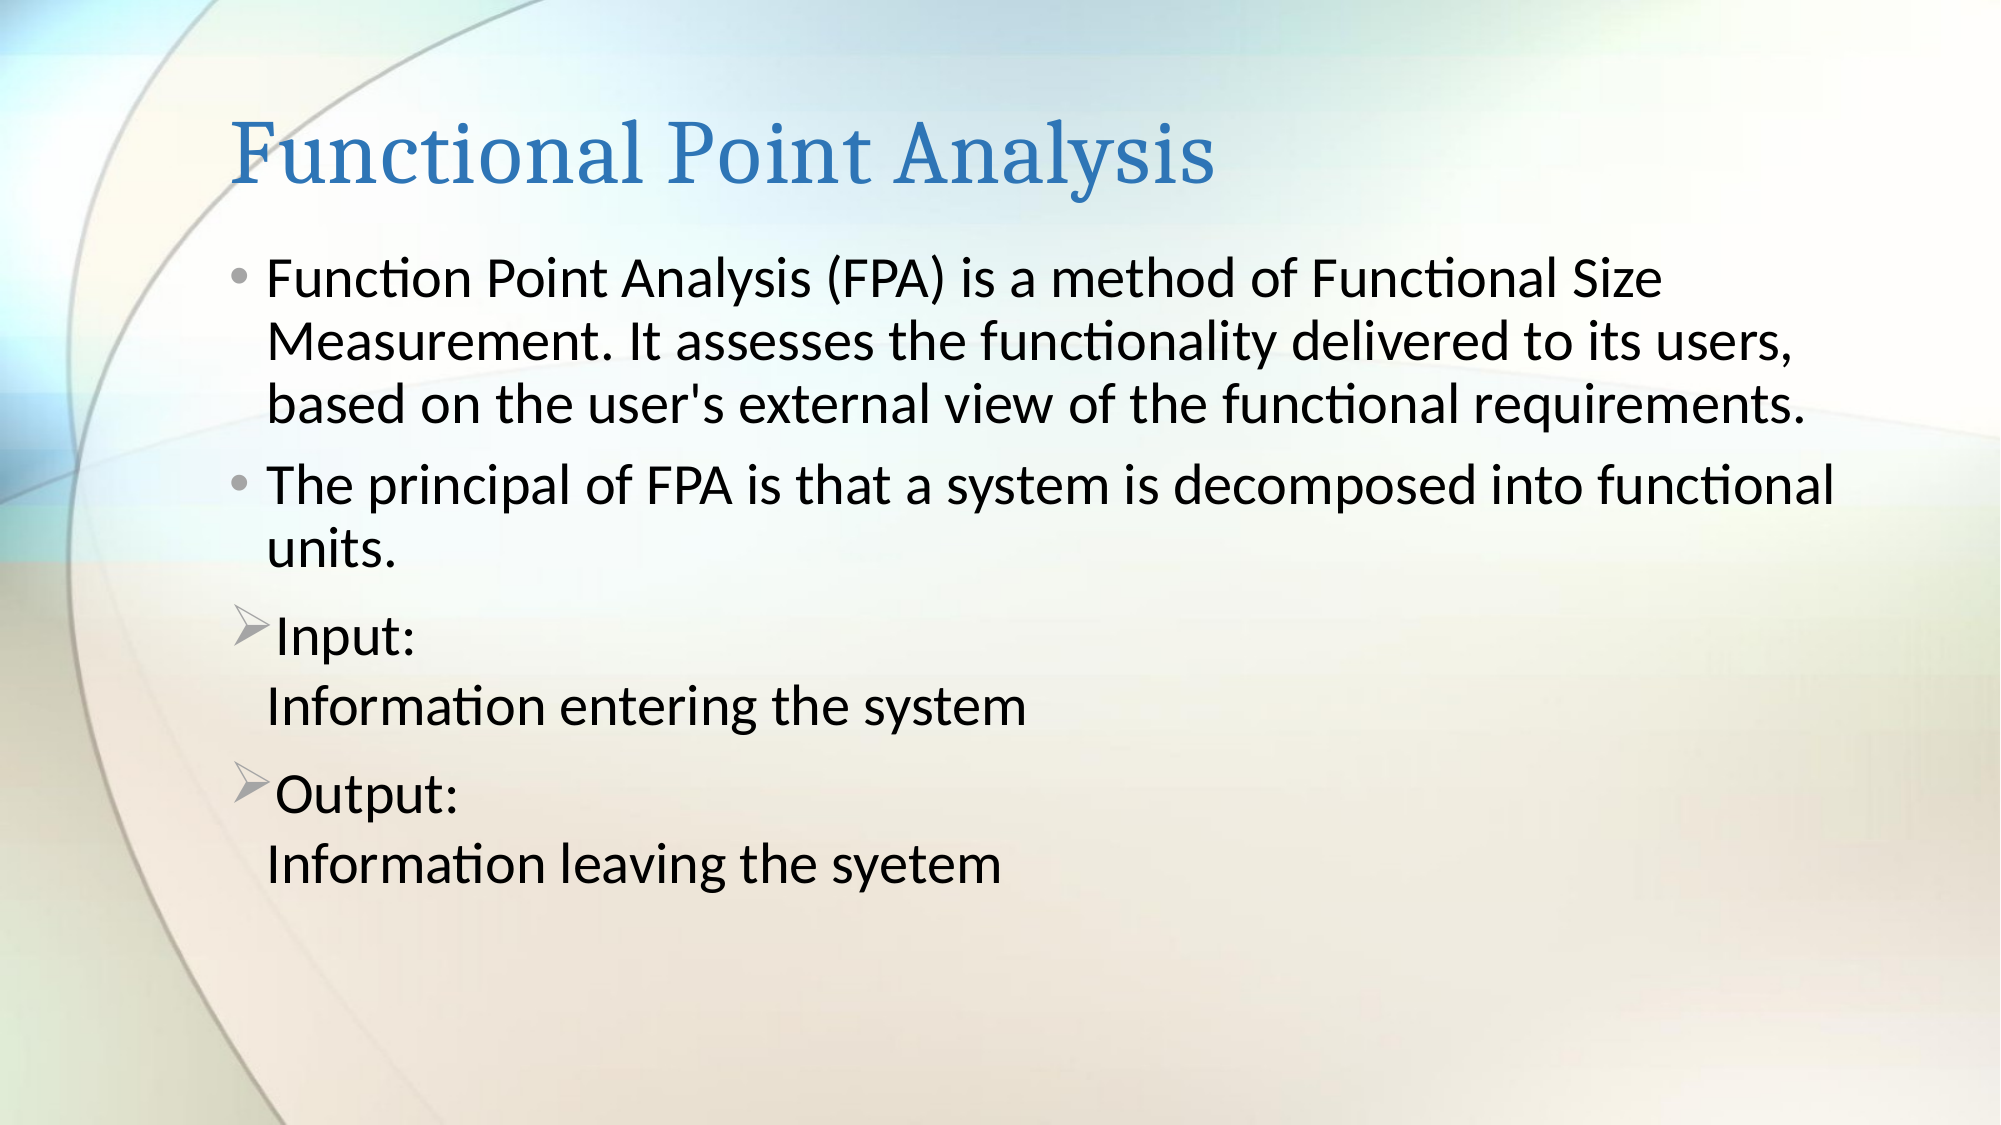

# Functional Point Analysis
Function Point Analysis (FPA) is a method of Functional Size Measurement. It assesses the functionality delivered to its users, based on the user's external view of the functional requirements.
The principal of FPA is that a system is decomposed into functional units.
Input:
Information entering the system
Output:
Information leaving the syetem